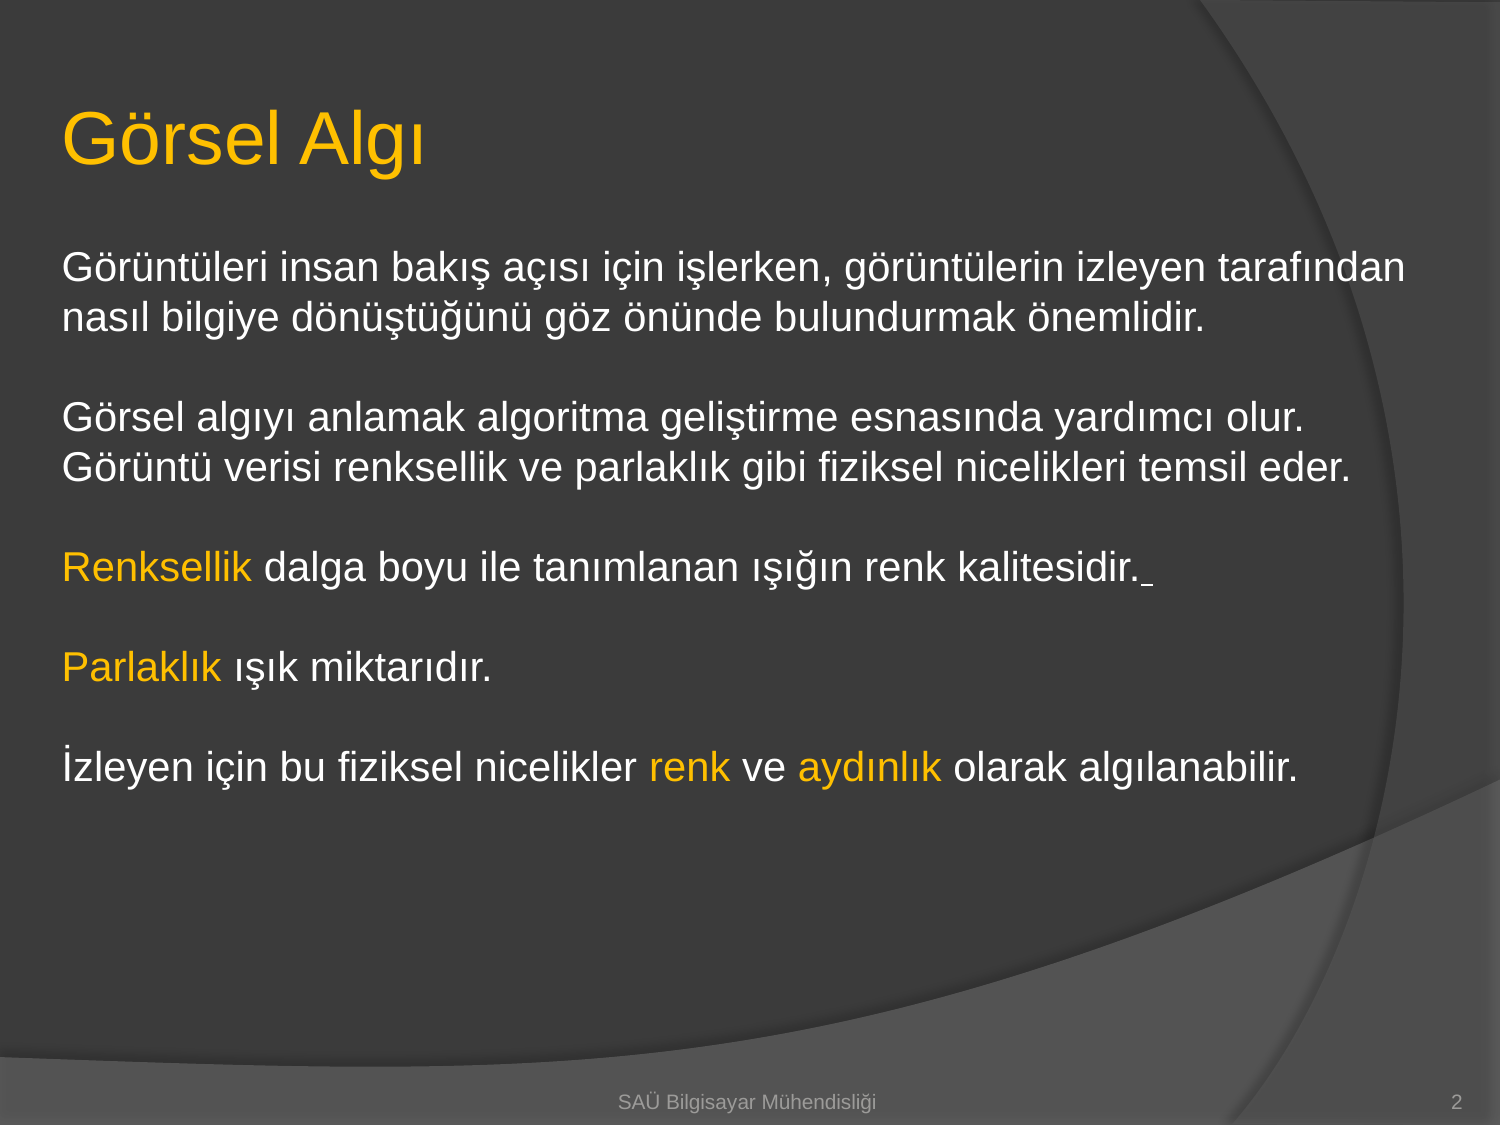

Görsel Algı

Görüntüleri insan bakış açısı için işlerken, görüntülerin izleyen tarafından nasıl bilgiye dönüştüğünü göz önünde bulundurmak önemlidir.

Görsel algıyı anlamak algoritma geliştirme esnasında yardımcı olur.
Görüntü verisi renksellik ve parlaklık gibi fiziksel nicelikleri temsil eder.

Renksellik dalga boyu ile tanımlanan ışığın renk kalitesidir.

Parlaklık ışık miktarıdır.

İzleyen için bu fiziksel nicelikler renk ve aydınlık olarak algılanabilir.
SAÜ Bilgisayar Mühendisliği
2